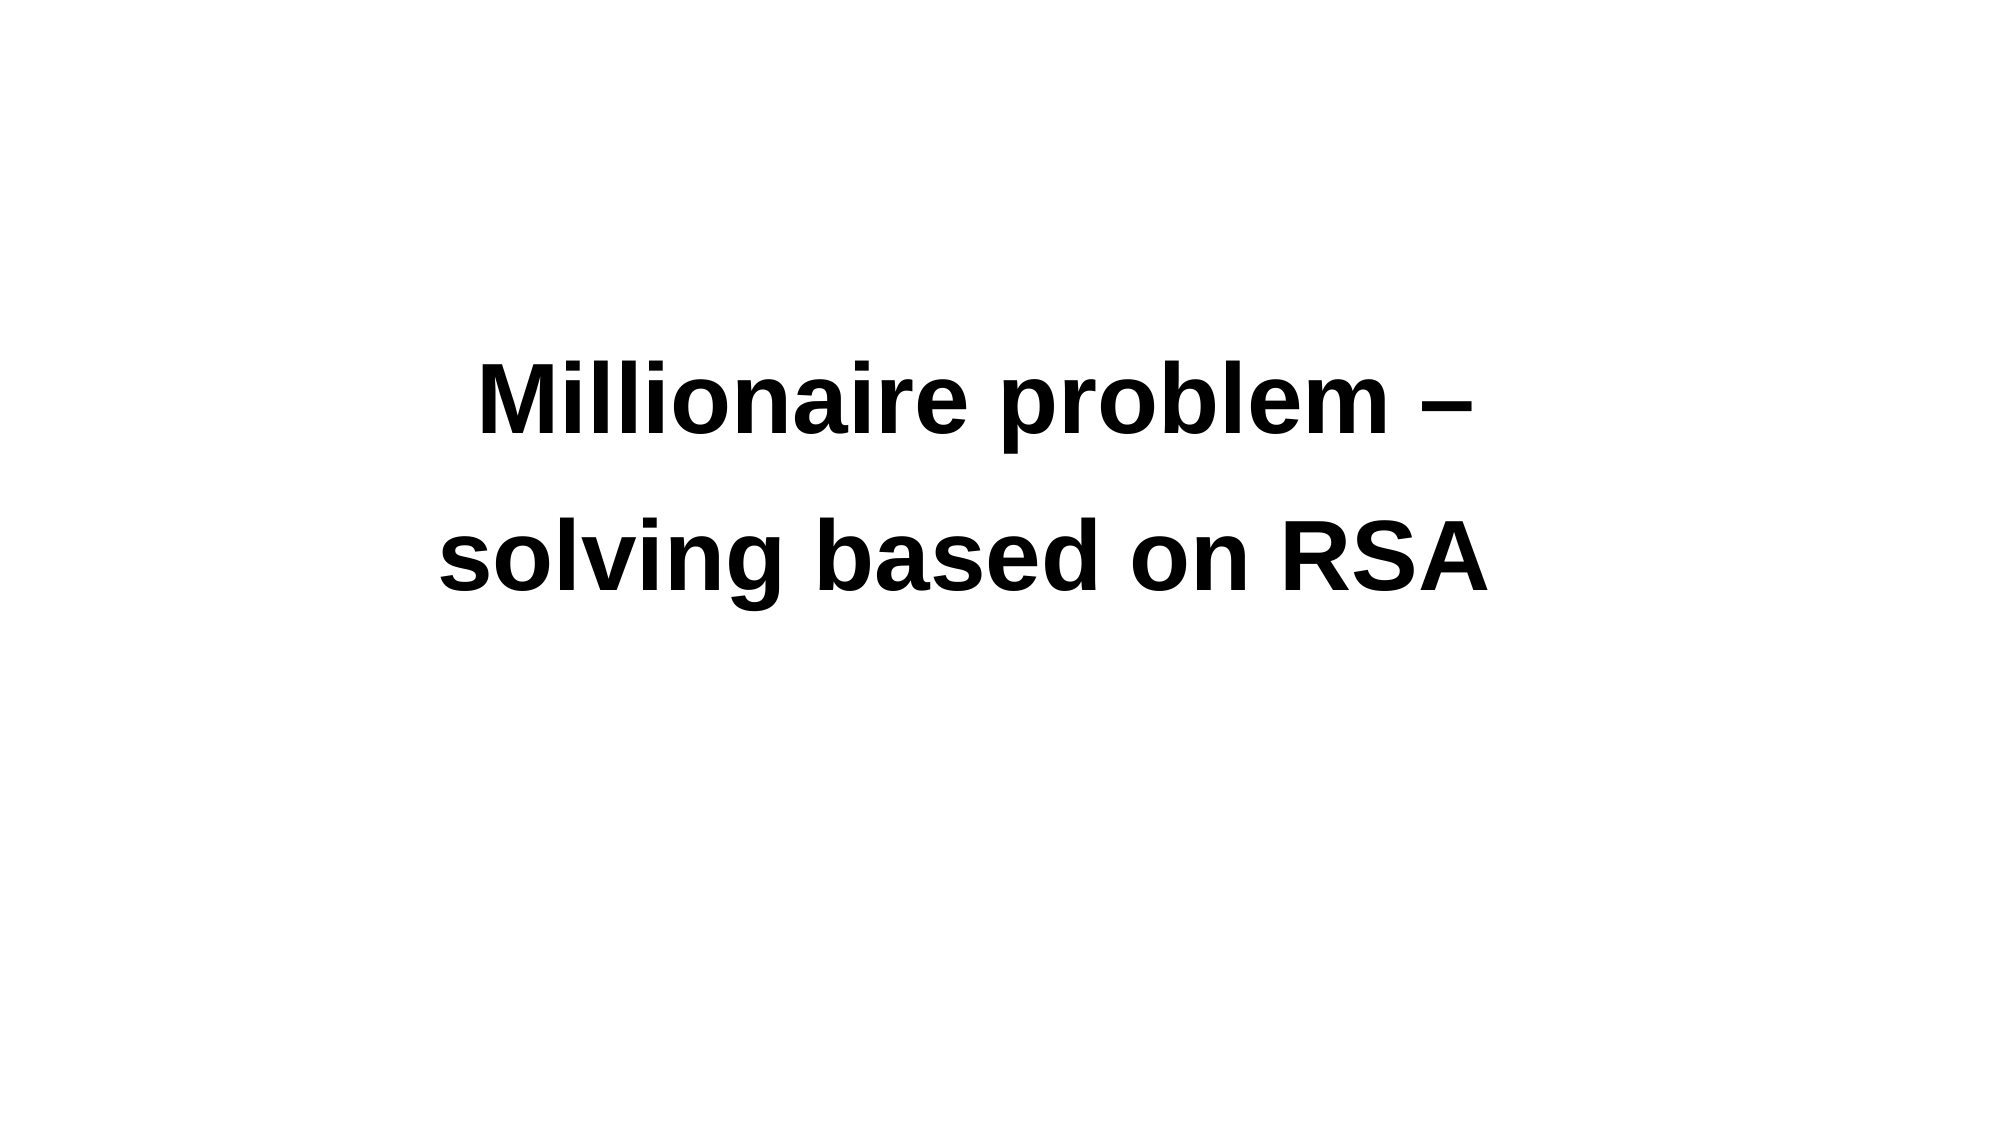

Millionaire problem – solving based on RSA